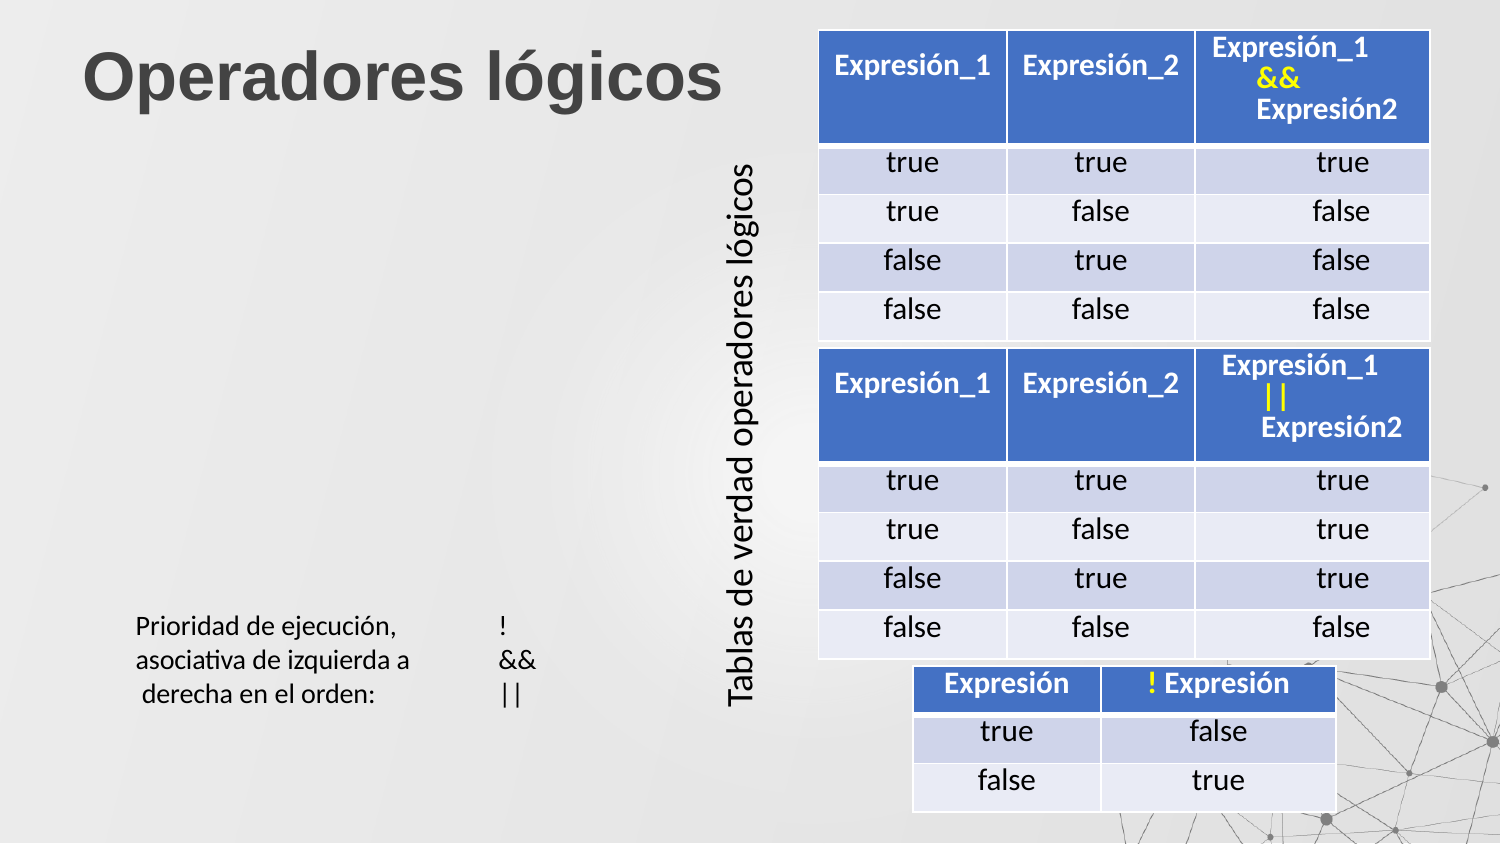

# Operadores lógicos
| Expresión\_1 | Expresión\_2 | Expresión\_1 && Expresión2 |
| --- | --- | --- |
| true | true | true |
| true | false | false |
| false | true | false |
| false | false | false |
Tablas de verdad operadores lógicos
| Expresión\_1 | Expresión\_2 | Expresión\_1 || Expresión2 |
| --- | --- | --- |
| true | true | true |
| true | false | true |
| false | true | true |
| false | false | false |
Prioridad de ejecución,  asociativa de izquierda a  derecha en el orden:
!
&&
||
| Expresión | ! Expresión |
| --- | --- |
| true | false |
| false | true |